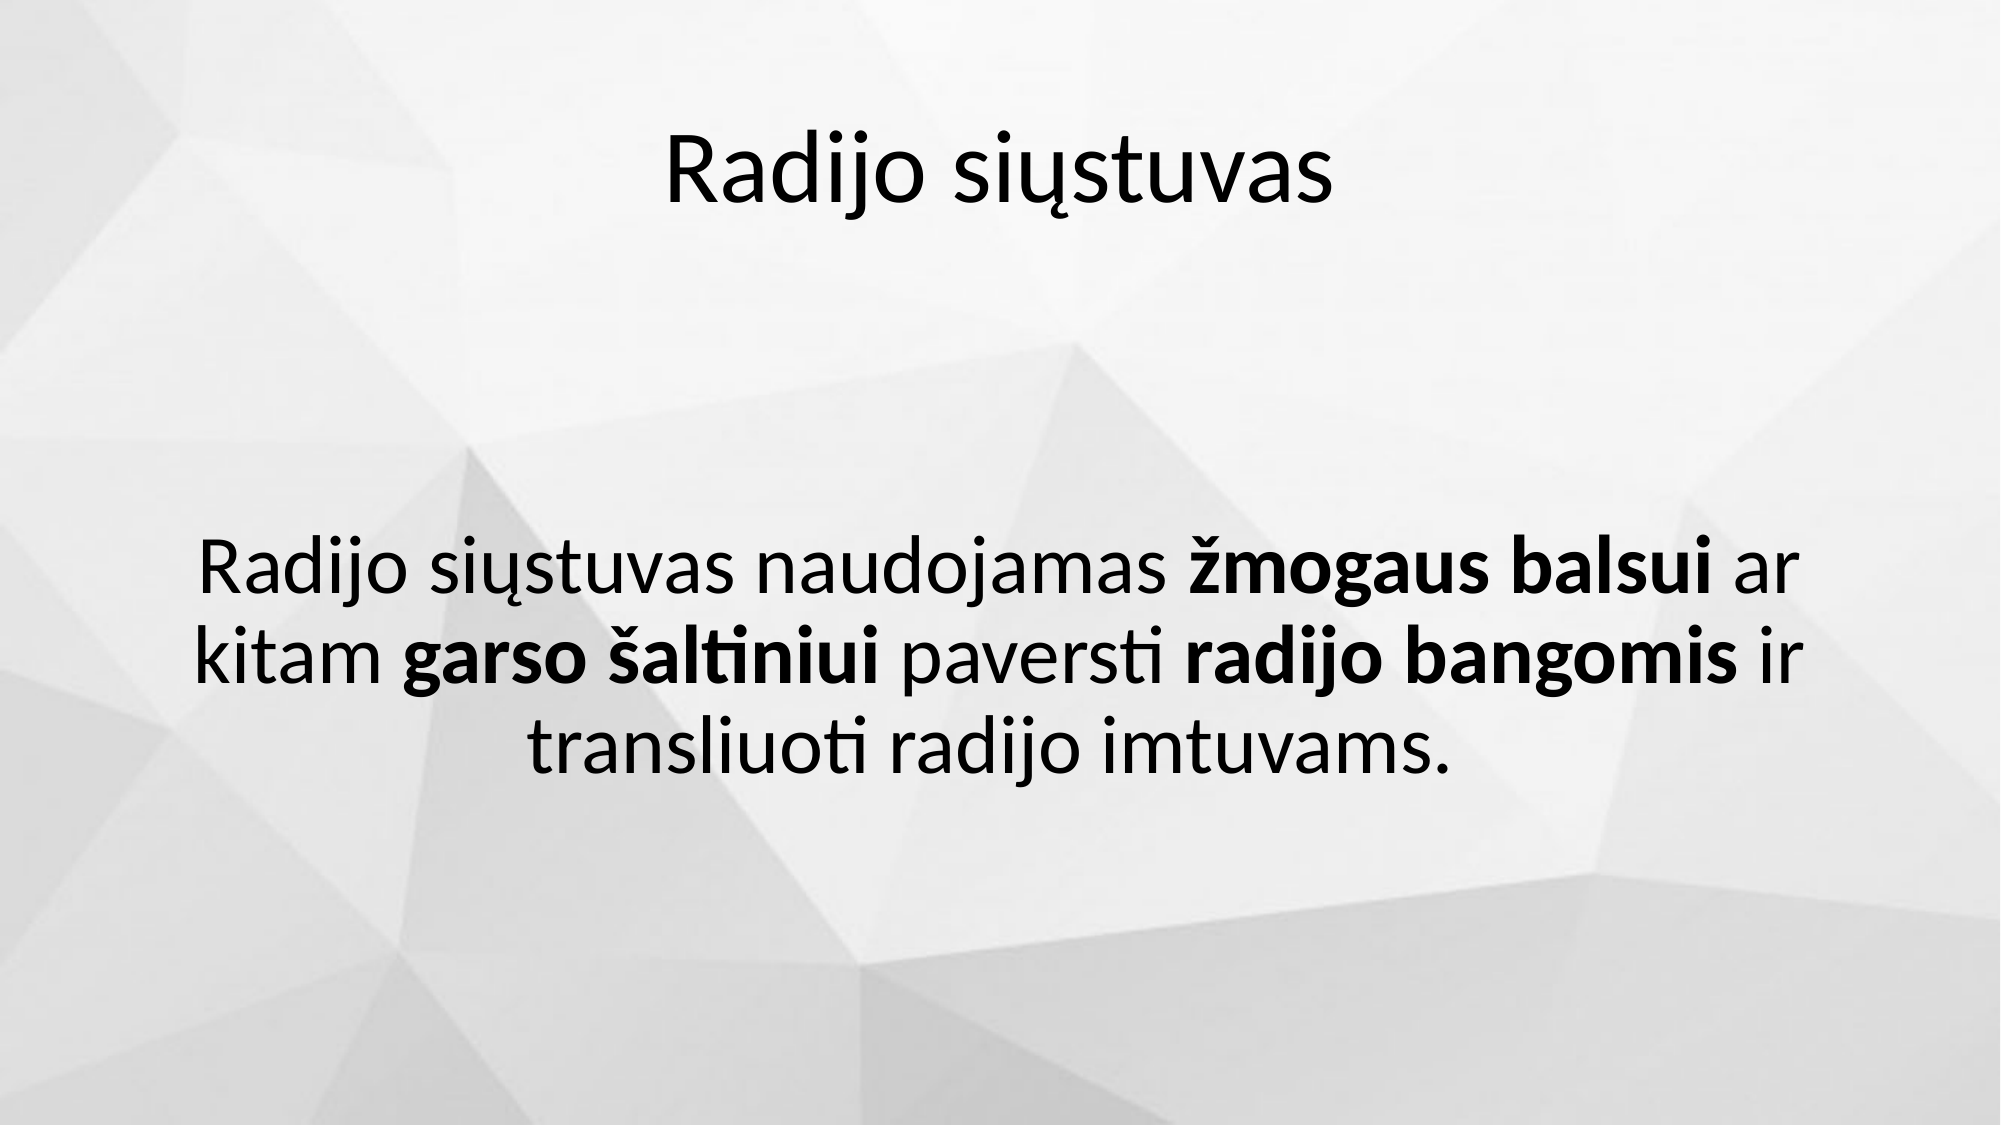

# Radijo siųstuvas
Radijo siųstuvas naudojamas žmogaus balsui ar kitam garso šaltiniui paversti radijo bangomis ir transliuoti radijo imtuvams.